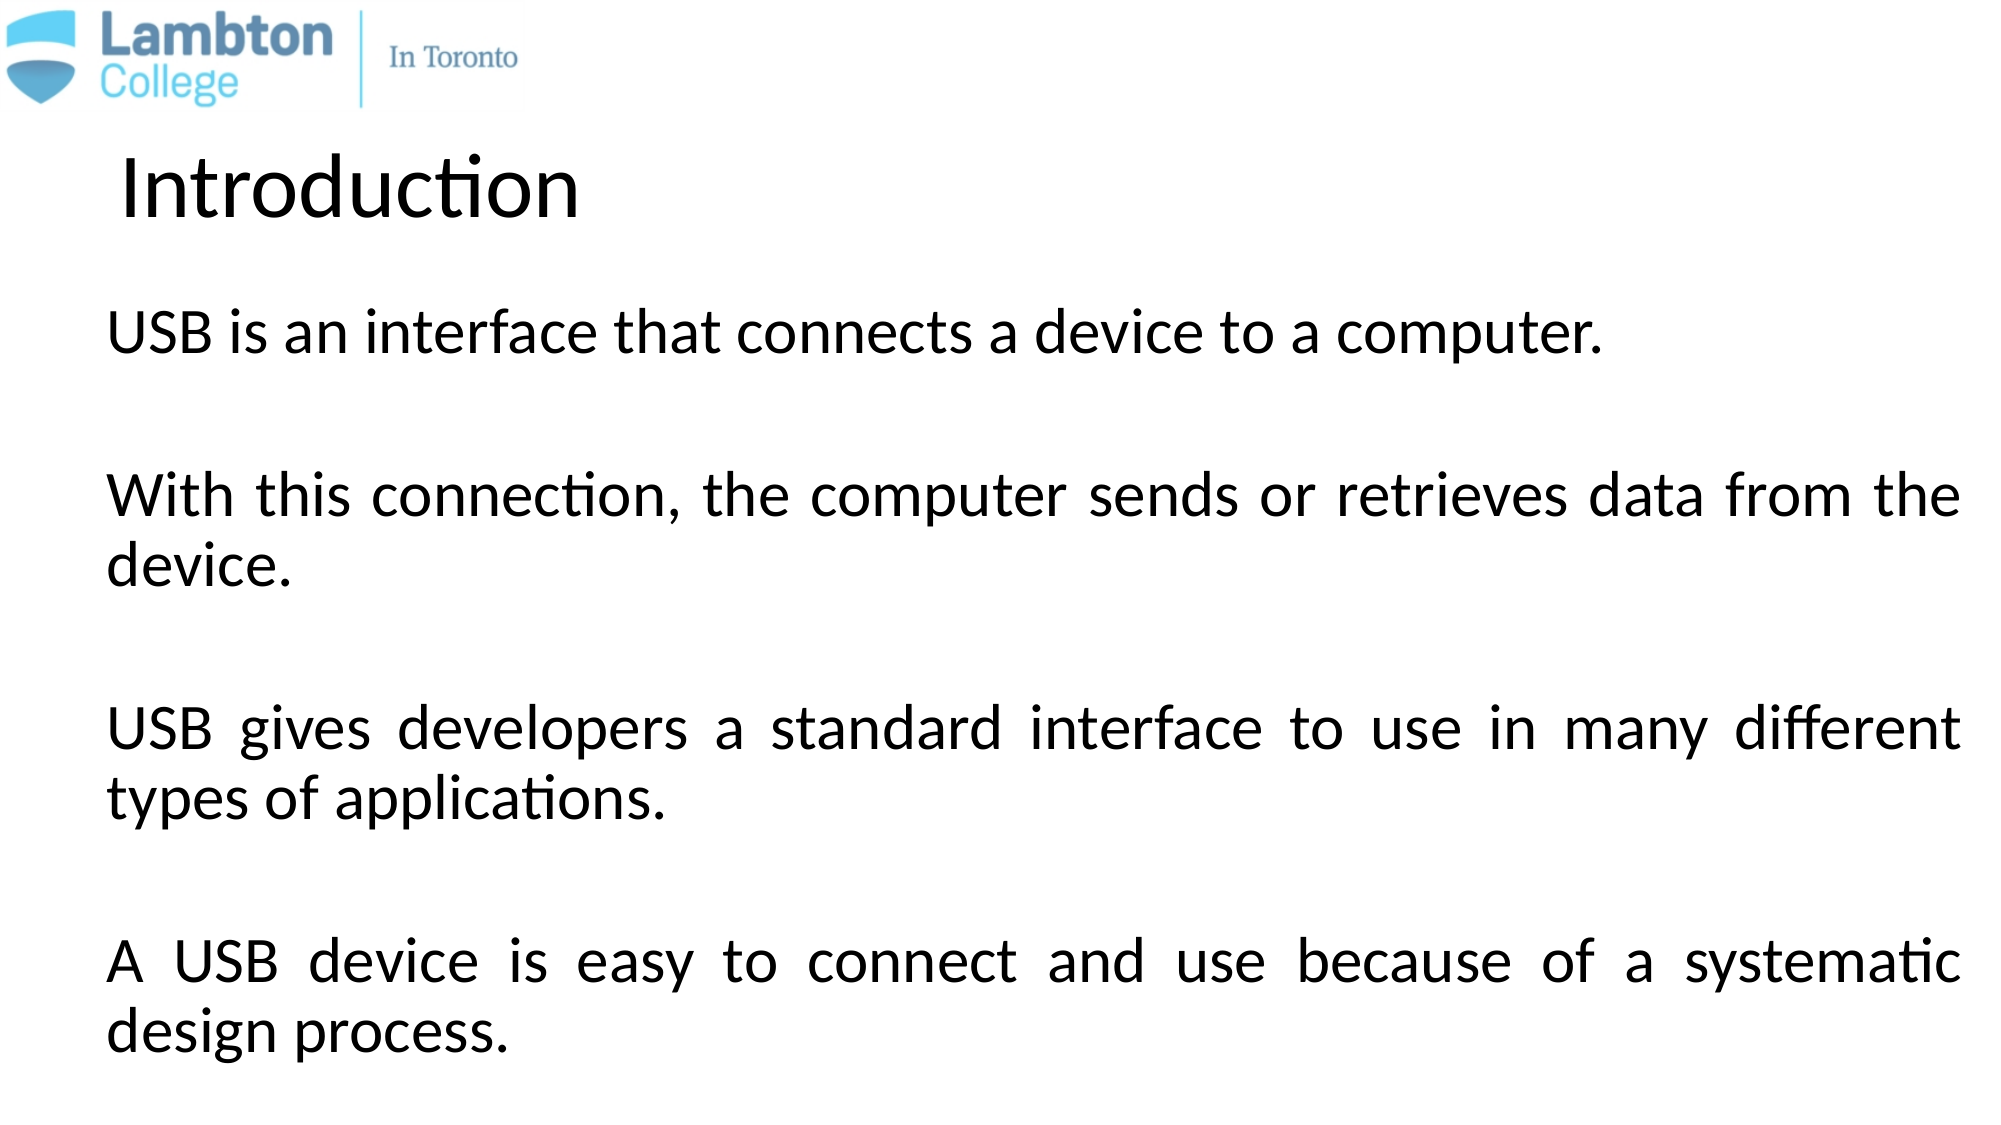

# Introduction

USB is an interface that connects a device to a computer.

With this connection, the computer sends or retrieves data from the device.

USB gives developers a standard interface to use in many different types of applications.

A USB device is easy to connect and use because of a systematic design process.